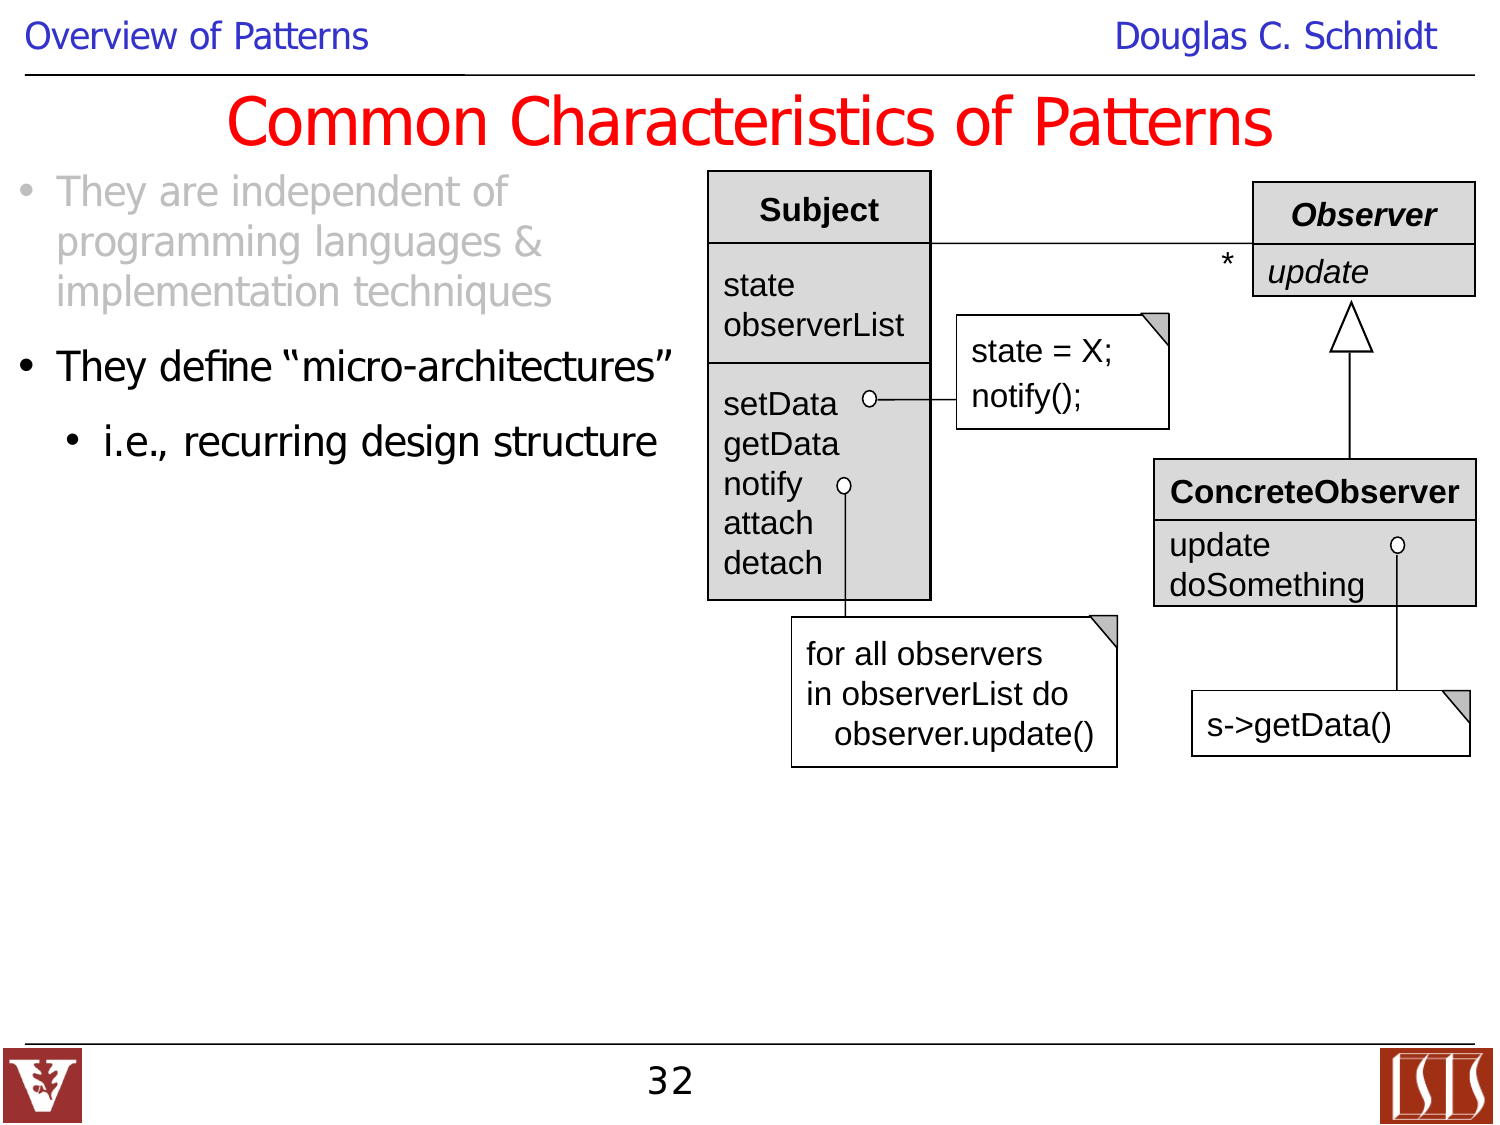

# Common Characteristics of Patterns
They are independent of programming languages & implementation techniques
They define “micro-architectures”
i.e., recurring design structure
Subject
state
observerList

setData
getData
notify
attach
detach

Observer
update

*

state = X;
notify();

ConcreteObserver
update
doSomething

for all observers
in observerList do
   observer.update()
s->getData()